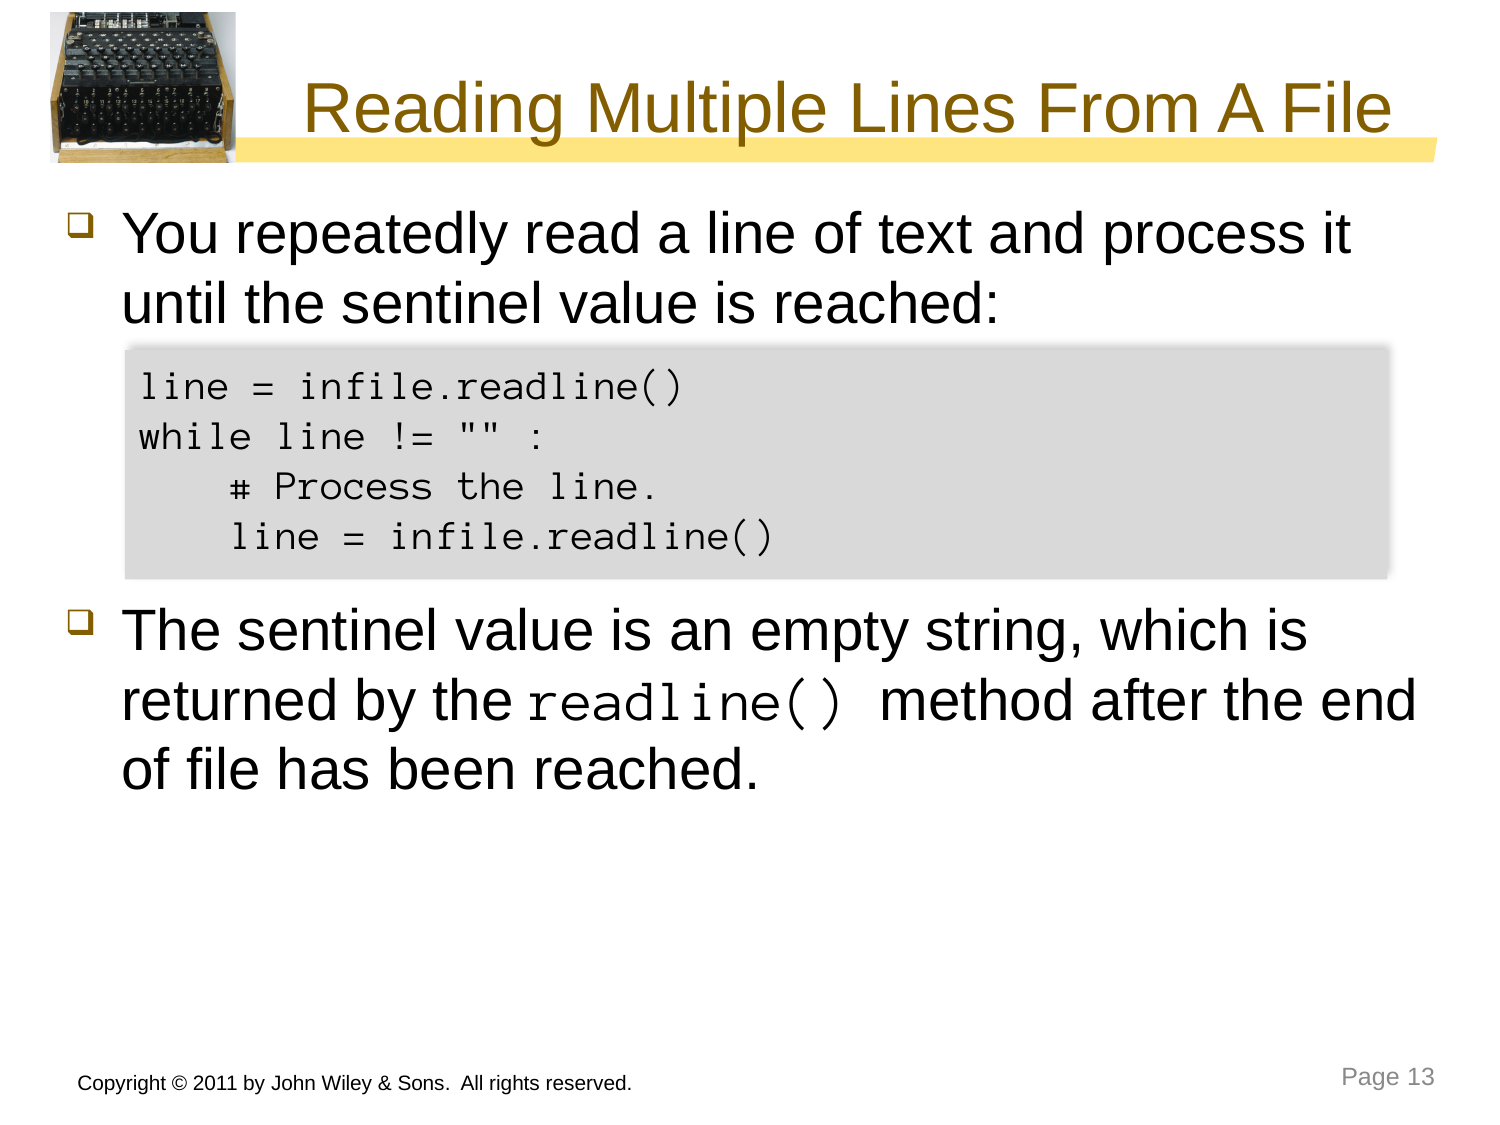

# Reading Multiple Lines From A File
You repeatedly read a line of text and process it until the sentinel value is reached:

The sentinel value is an empty string, which is returned by the readline() method after the end of file has been reached.
line = infile.readline()
while line != "" :
    # Process the line.
    line = infile.readline()

Copyright © 2011 by John Wiley & Sons.  All rights reserved.
Page 13